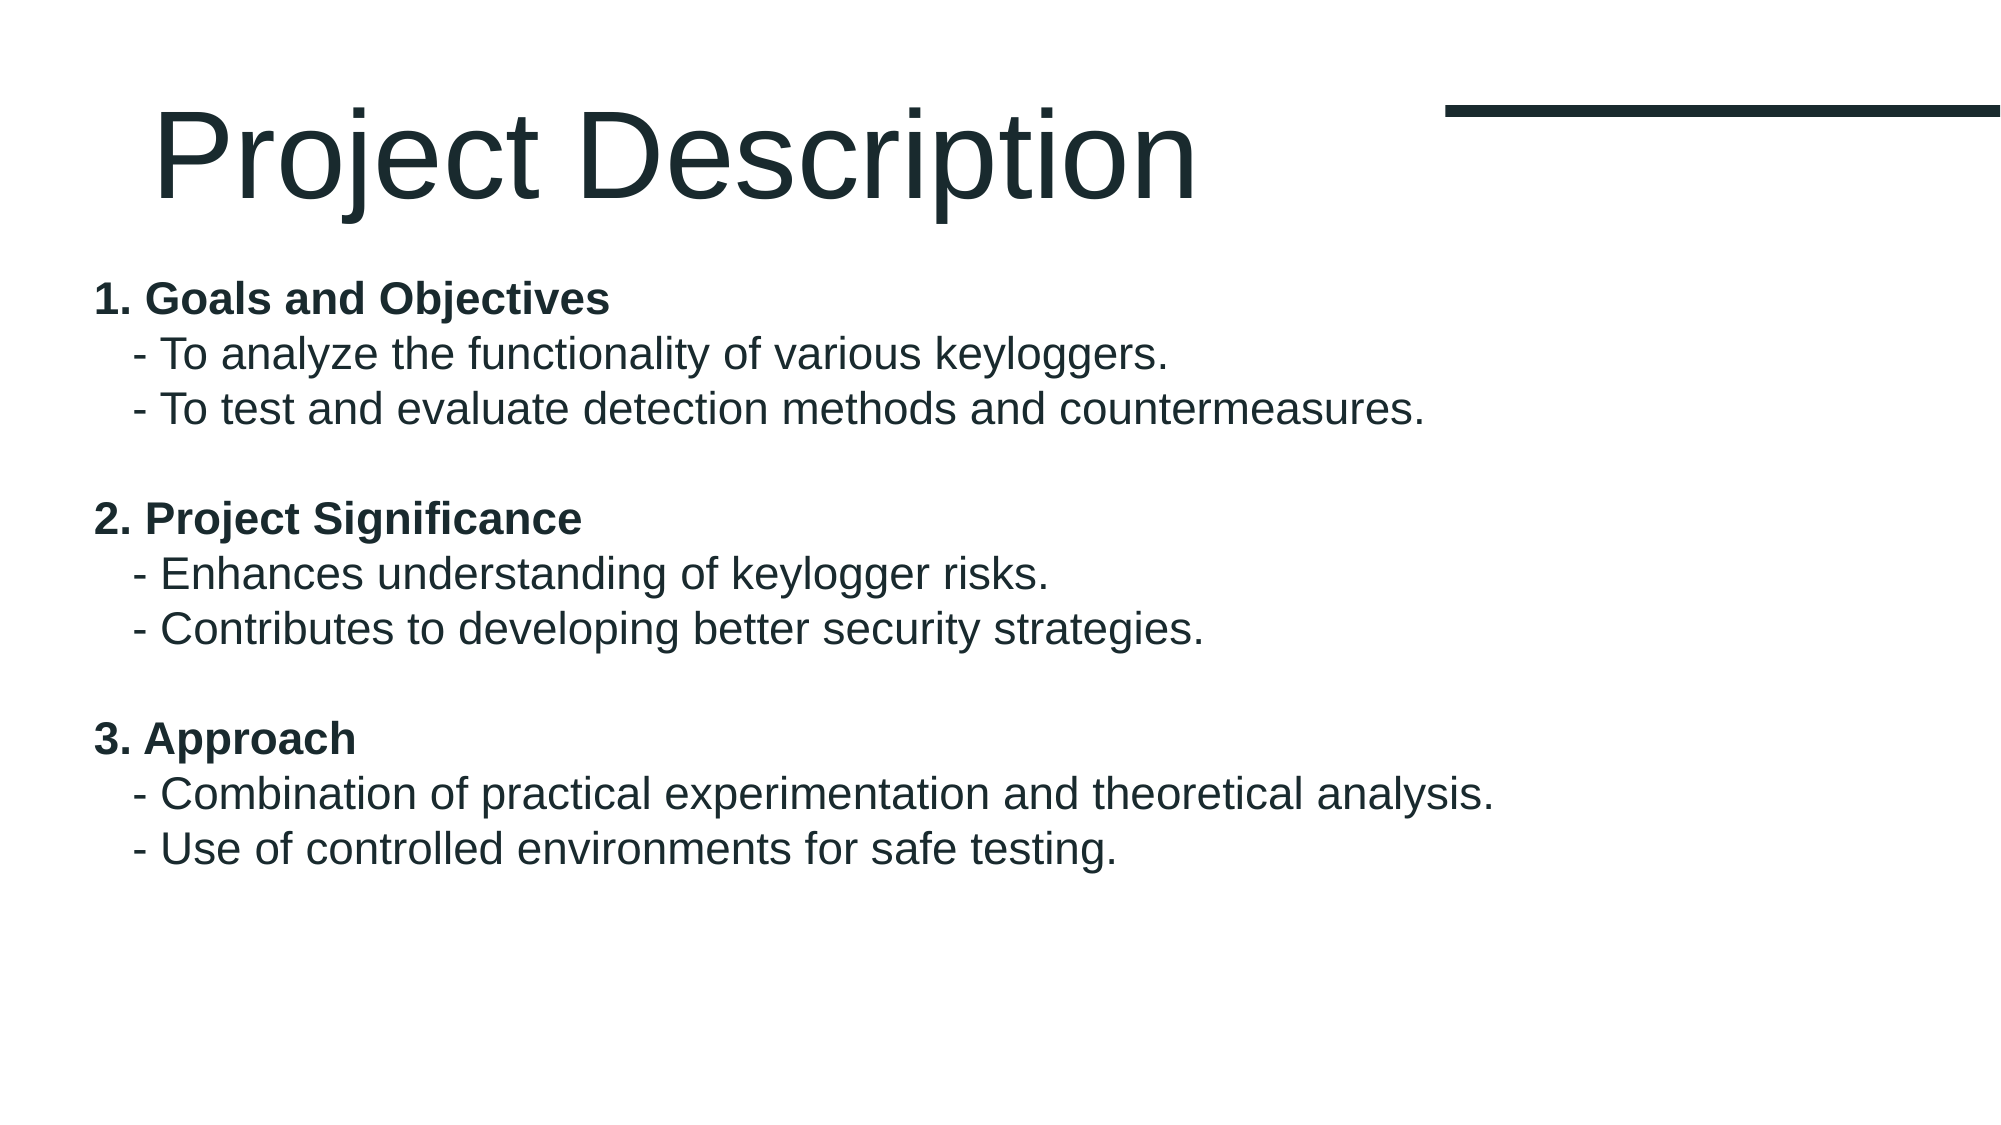

# Project Description
1. Goals and Objectives
   - To analyze the functionality of various keyloggers.
   - To test and evaluate detection methods and countermeasures.

2. Project Significance
   - Enhances understanding of keylogger risks.
   - Contributes to developing better security strategies.

3. Approach
   - Combination of practical experimentation and theoretical analysis.
   - Use of controlled environments for safe testing.

5